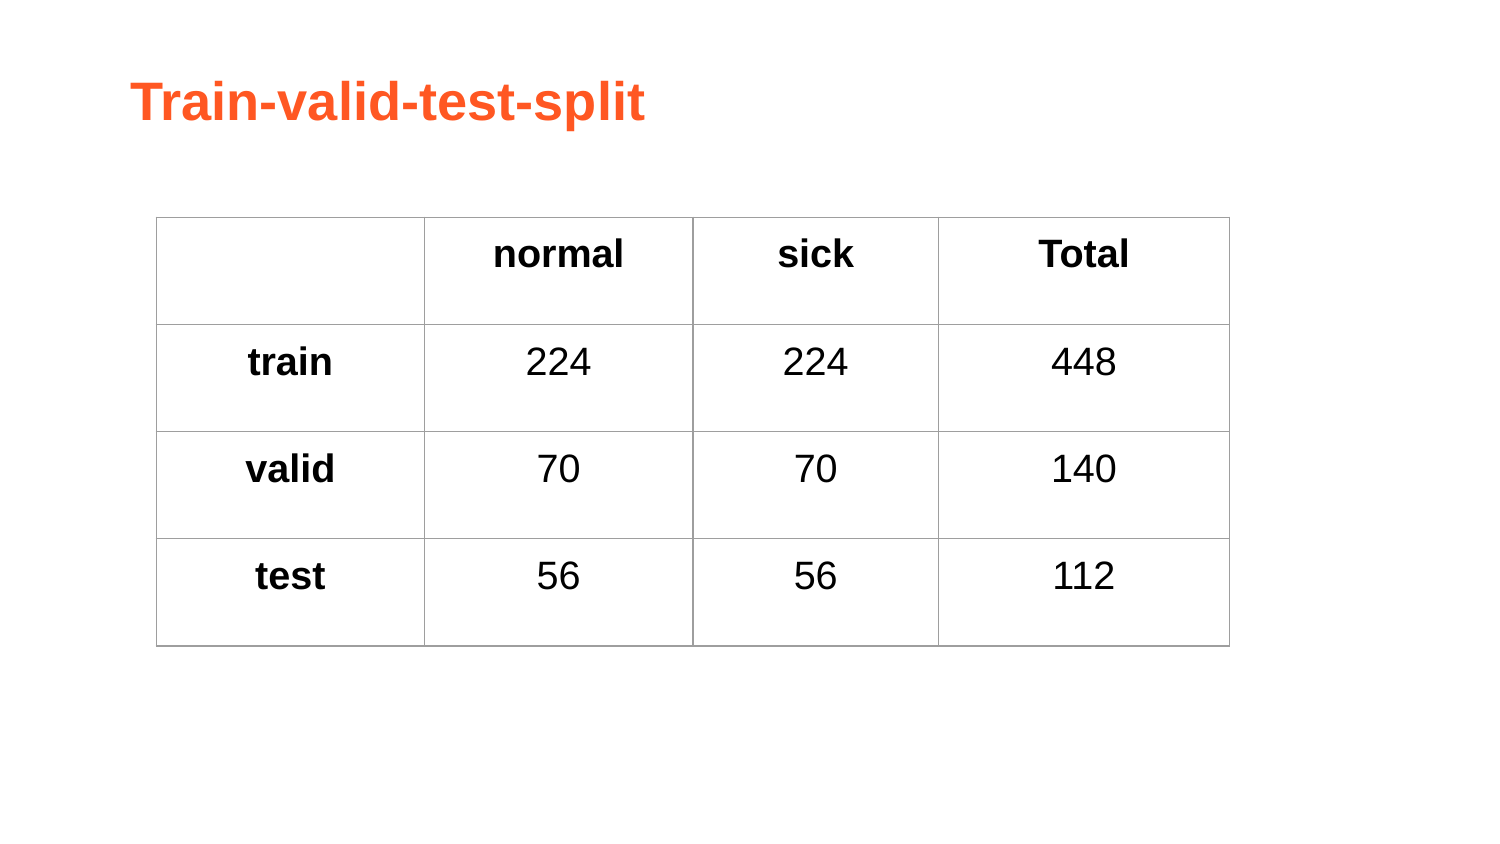

# Train-valid-test-split

|  | normal | sick | Total |
| --- | --- | --- | --- |
| train | 224 | 224 | 448 |
| valid | 70 | 70 | 140 |
| test | 56 | 56 | 112 |